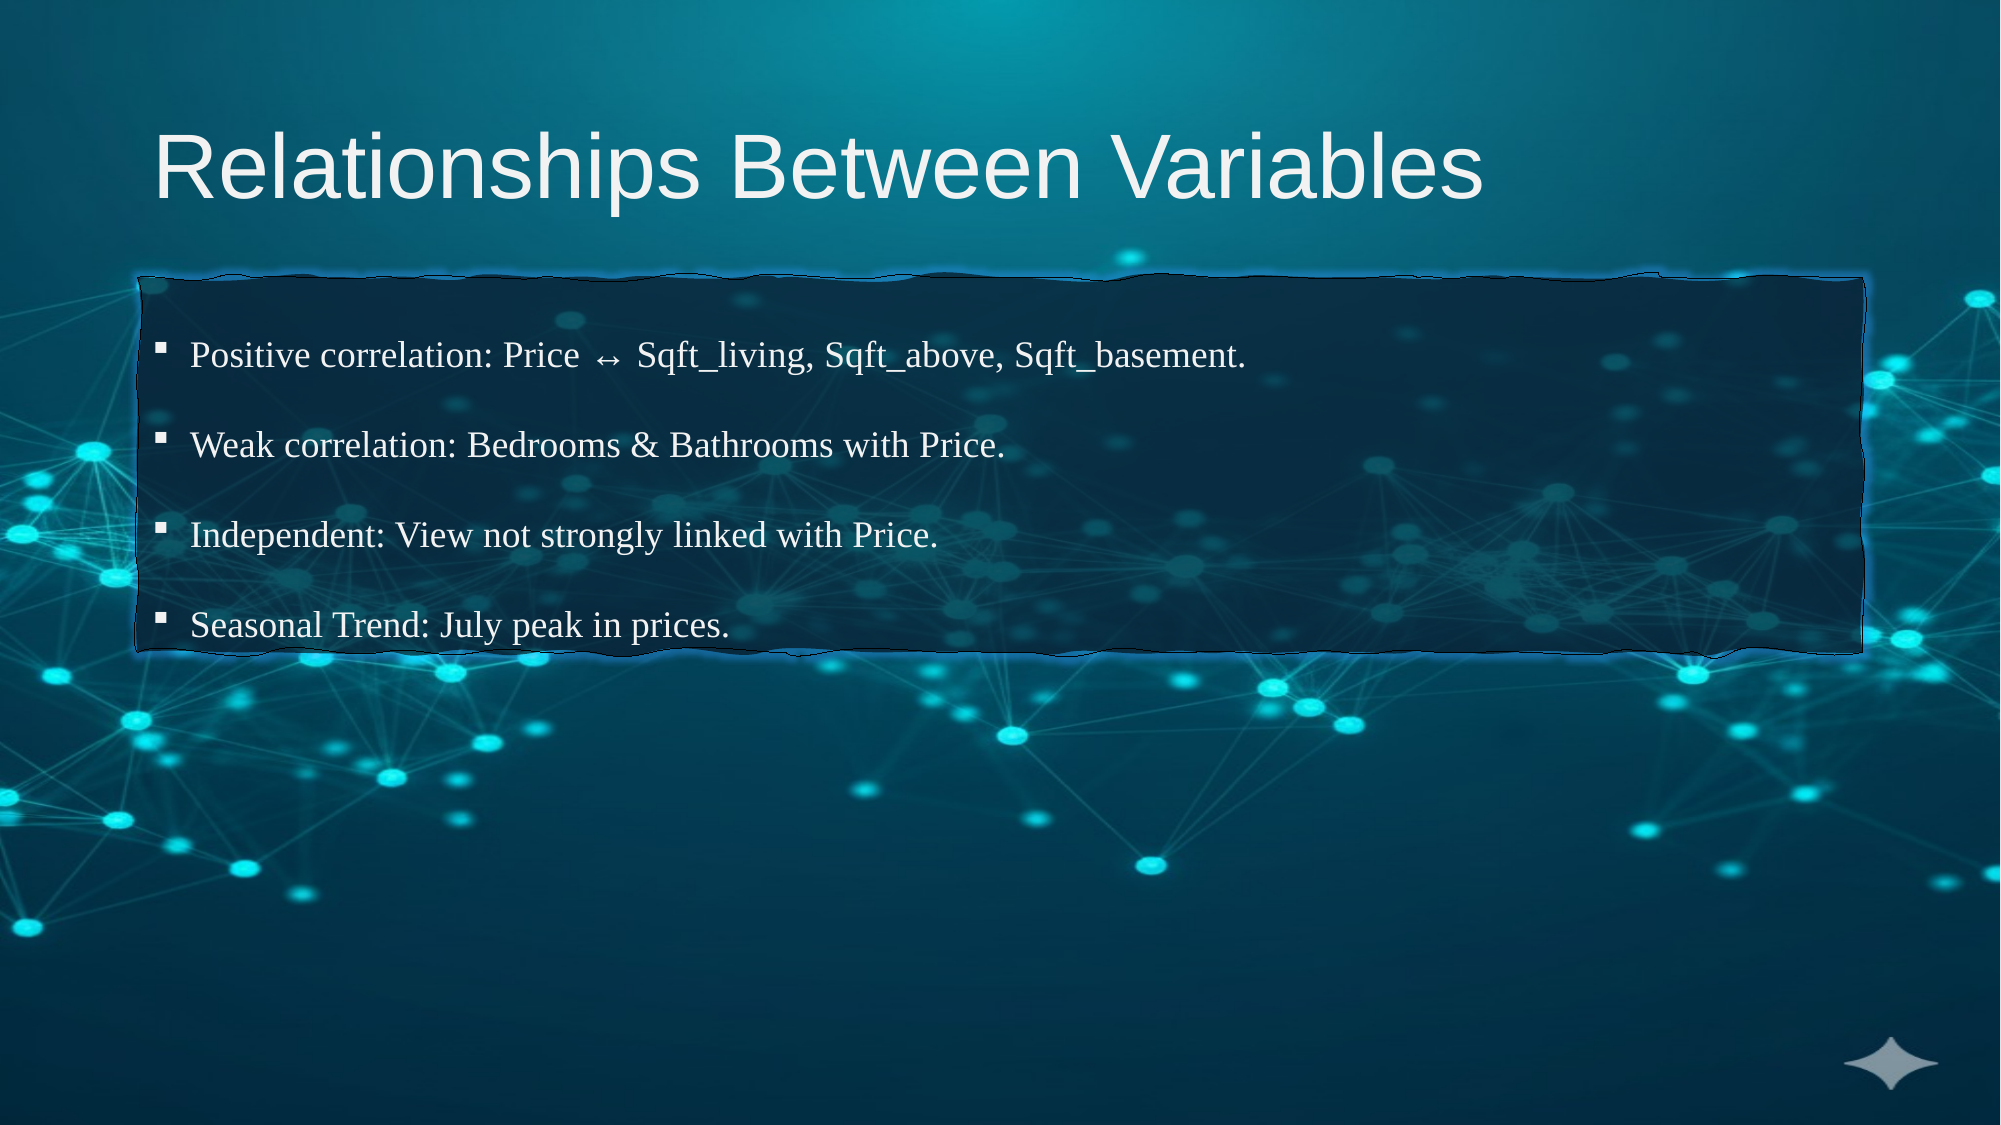

# Relationships Between Variables
Positive correlation: Price ↔ Sqft_living, Sqft_above, Sqft_basement.
Weak correlation: Bedrooms & Bathrooms with Price.
Independent: View not strongly linked with Price.
Seasonal Trend: July peak in prices.